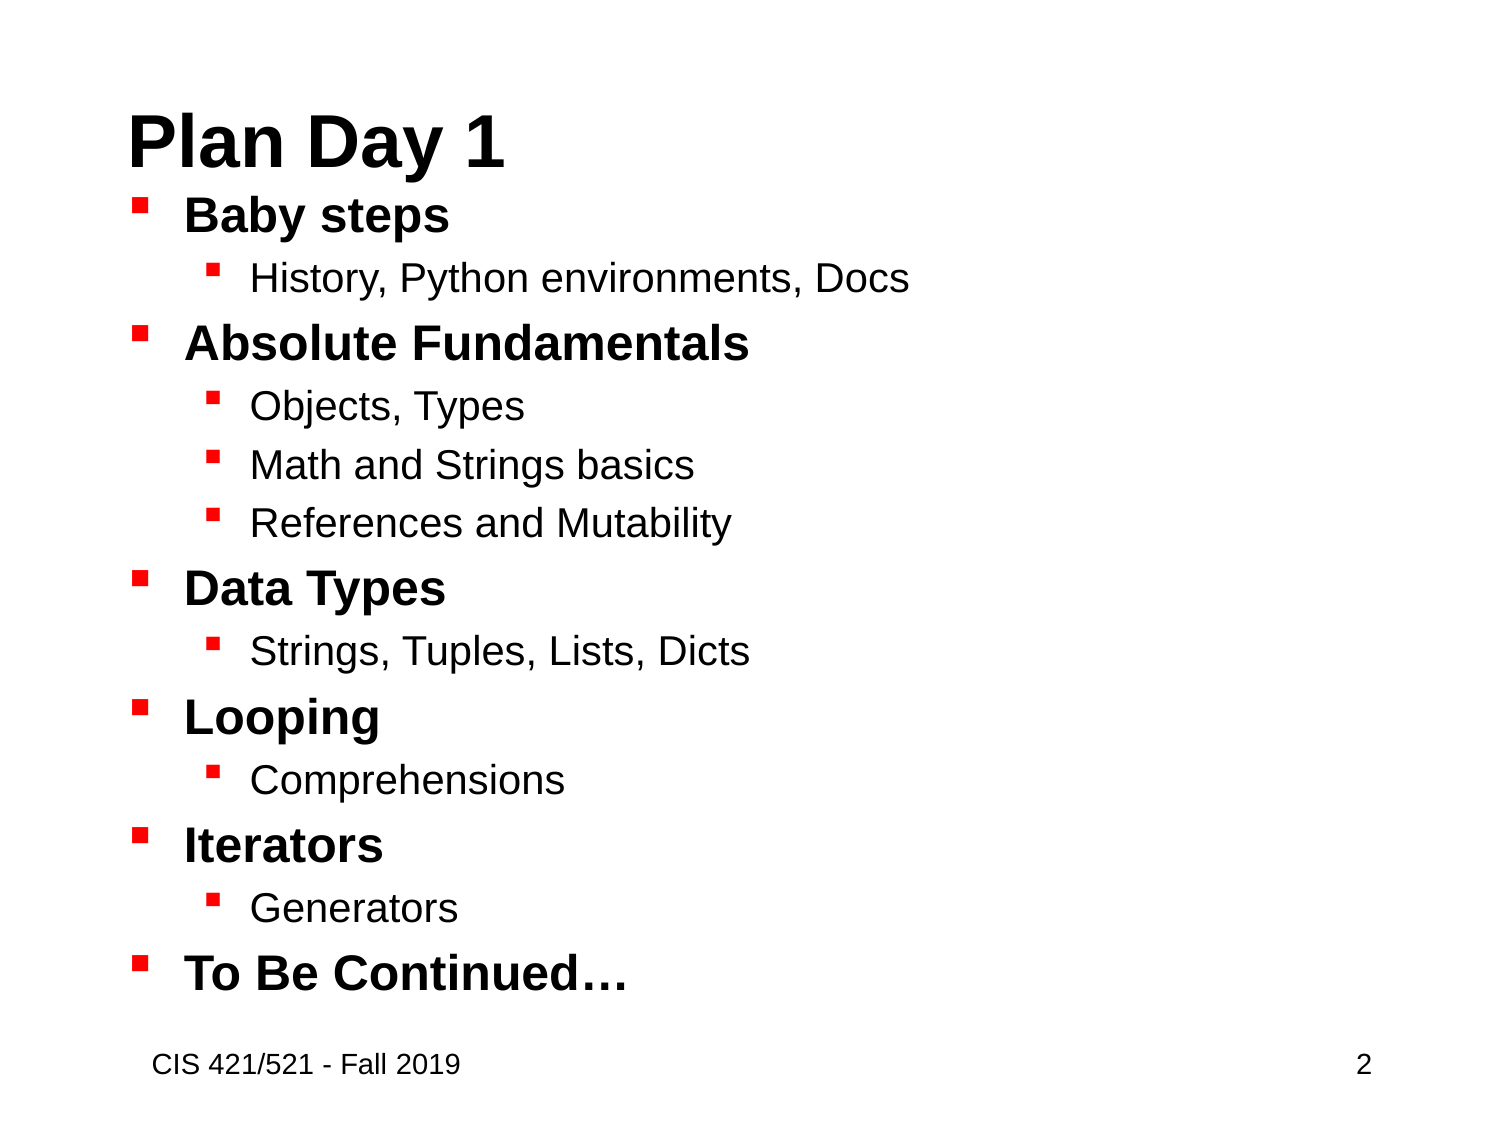

# Plan Day 1
Baby steps
History, Python environments, Docs
Absolute Fundamentals
Objects, Types
Math and Strings basics
References and Mutability
Data Types
Strings, Tuples, Lists, Dicts
Looping
Comprehensions
Iterators
Generators
To Be Continued…

CIS 421/521 - Fall 2019
       2